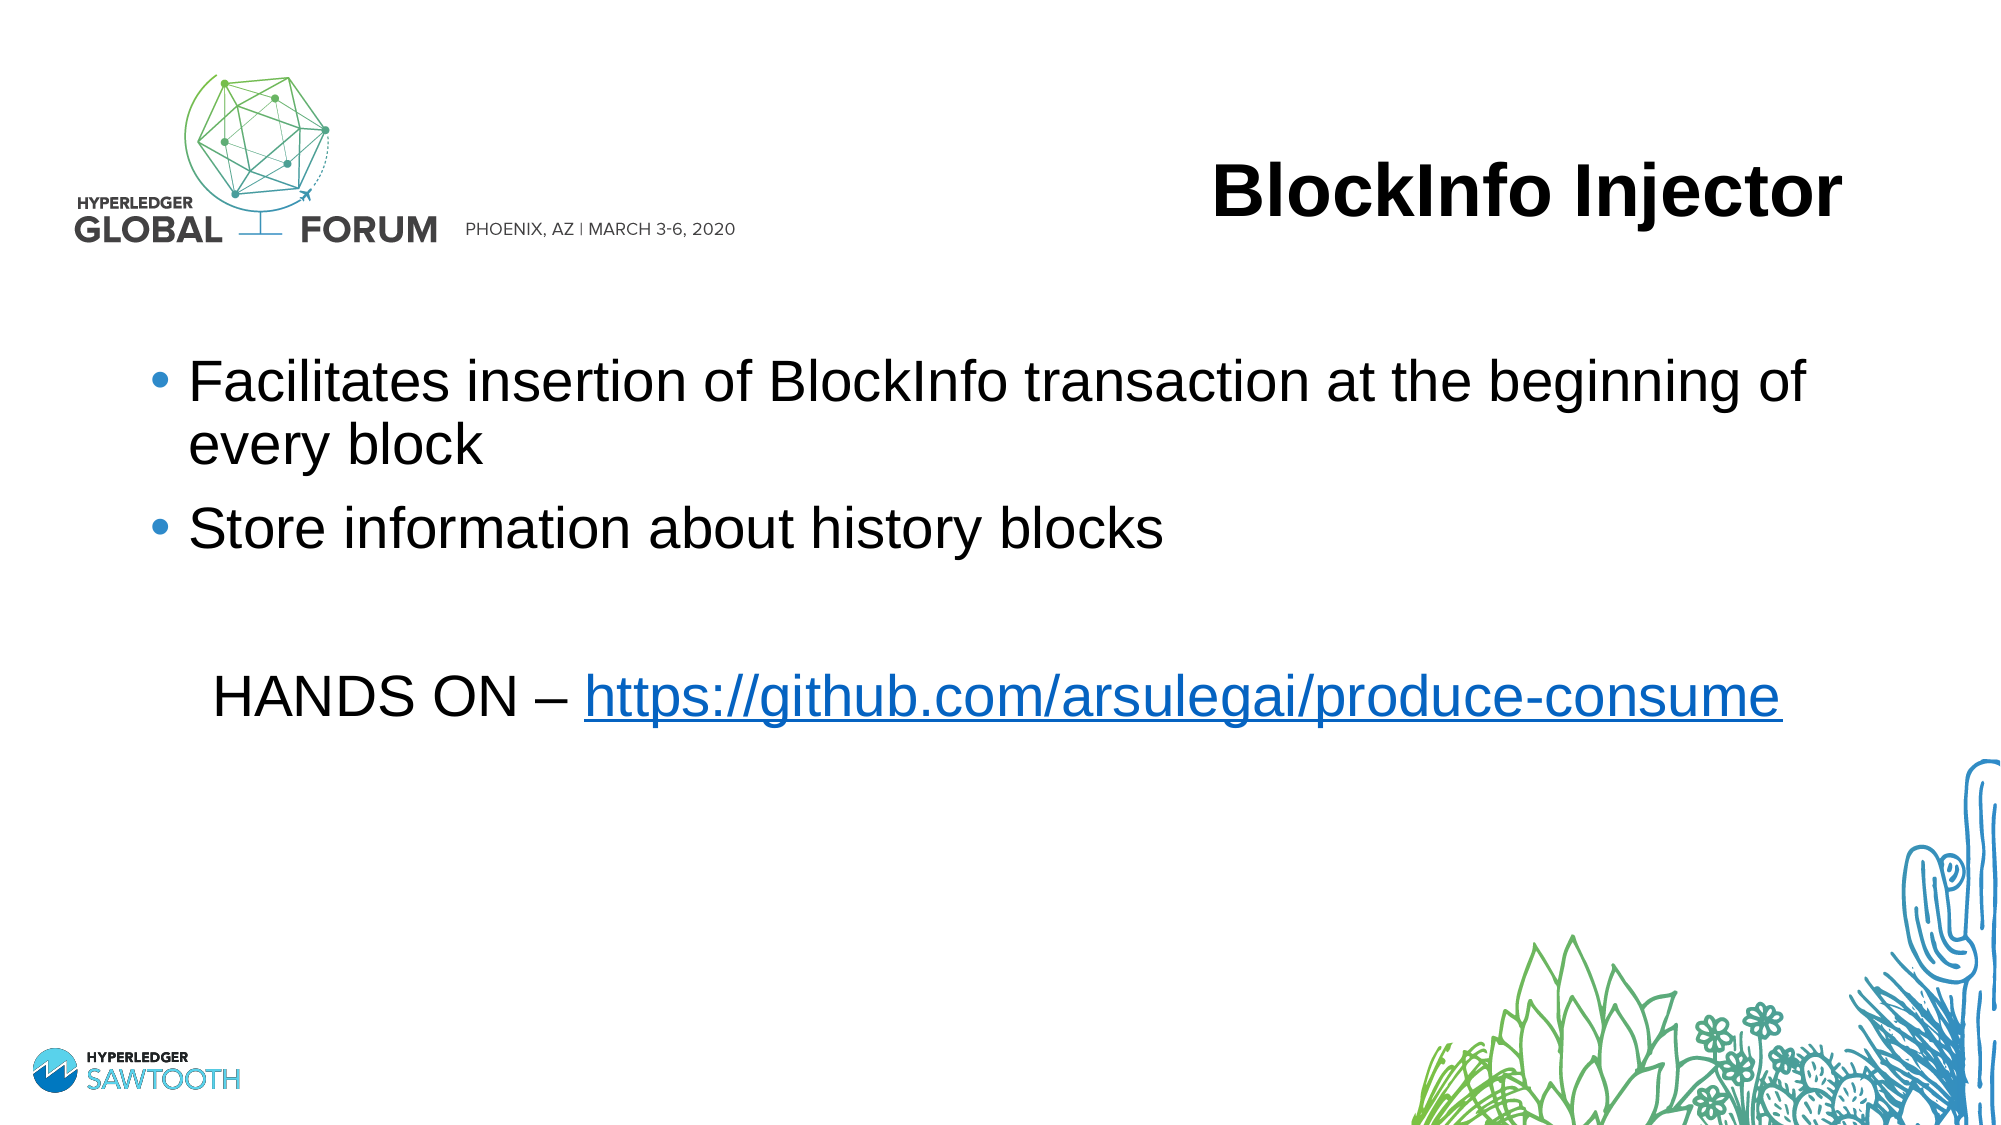

# BlockInfo Injector
Facilitates insertion of BlockInfo transaction at the beginning of every block
Store information about history blocks

HANDS ON – https://github.com/arsulegai/produce-consume